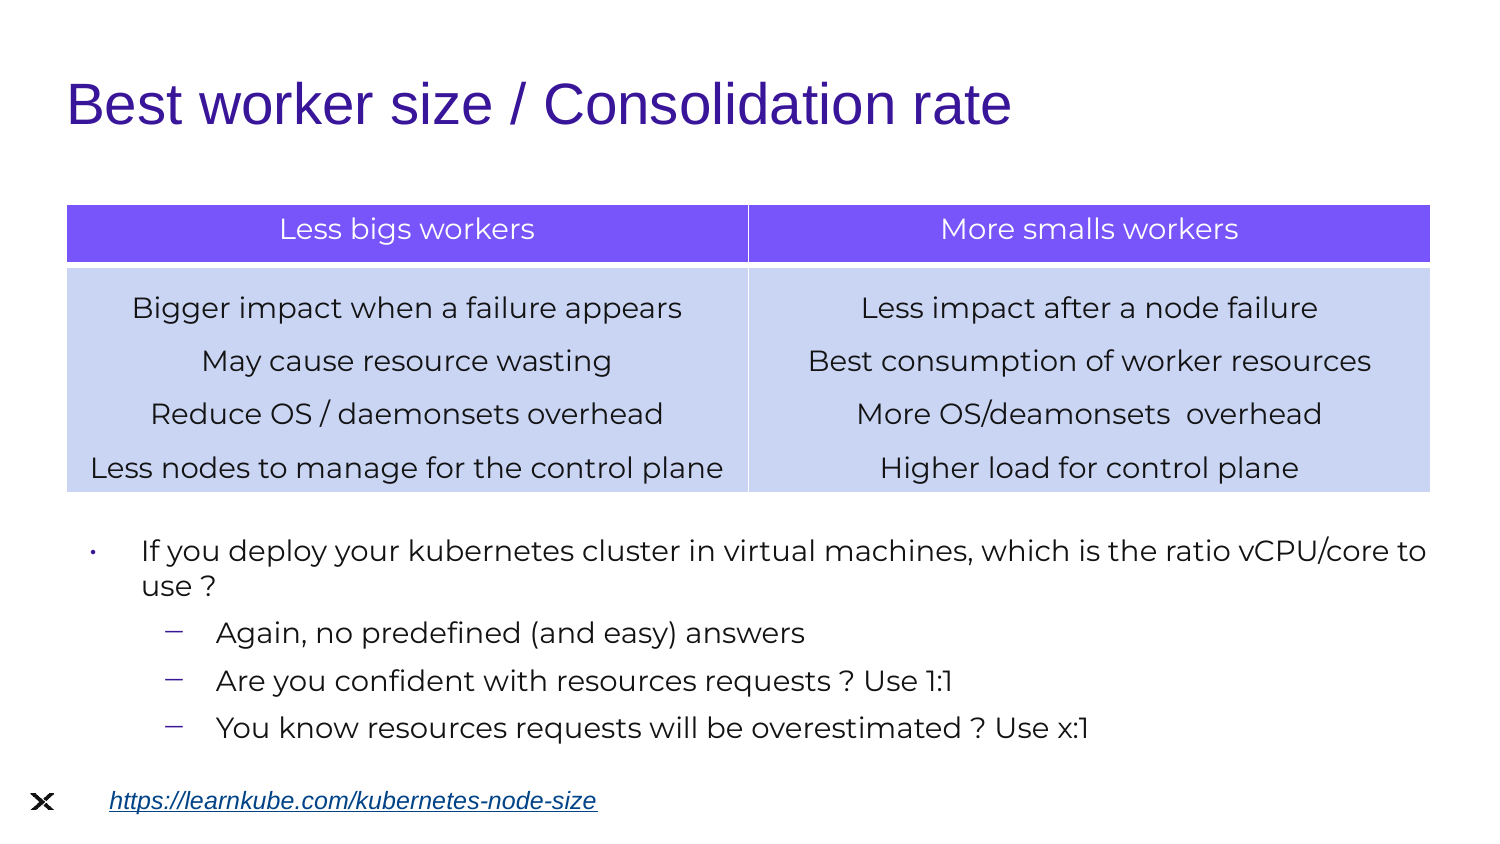

# Best worker size / Consolidation rate
| Less bigs workers | More smalls workers |
| --- | --- |
| Bigger impact when a failure appears May cause resource wasting Reduce OS / daemonsets overhead Less nodes to manage for the control plane | Less impact after a node failure Best consumption of worker resources More OS/deamonsets overhead Higher load for control plane |
If you deploy your kubernetes cluster in virtual machines, which is the ratio vCPU/core to use ?
Again, no predefined (and easy) answers
Are you confident with resources requests ? Use 1:1
You know resources requests will be overestimated ? Use x:1
https://learnkube.com/kubernetes-node-size